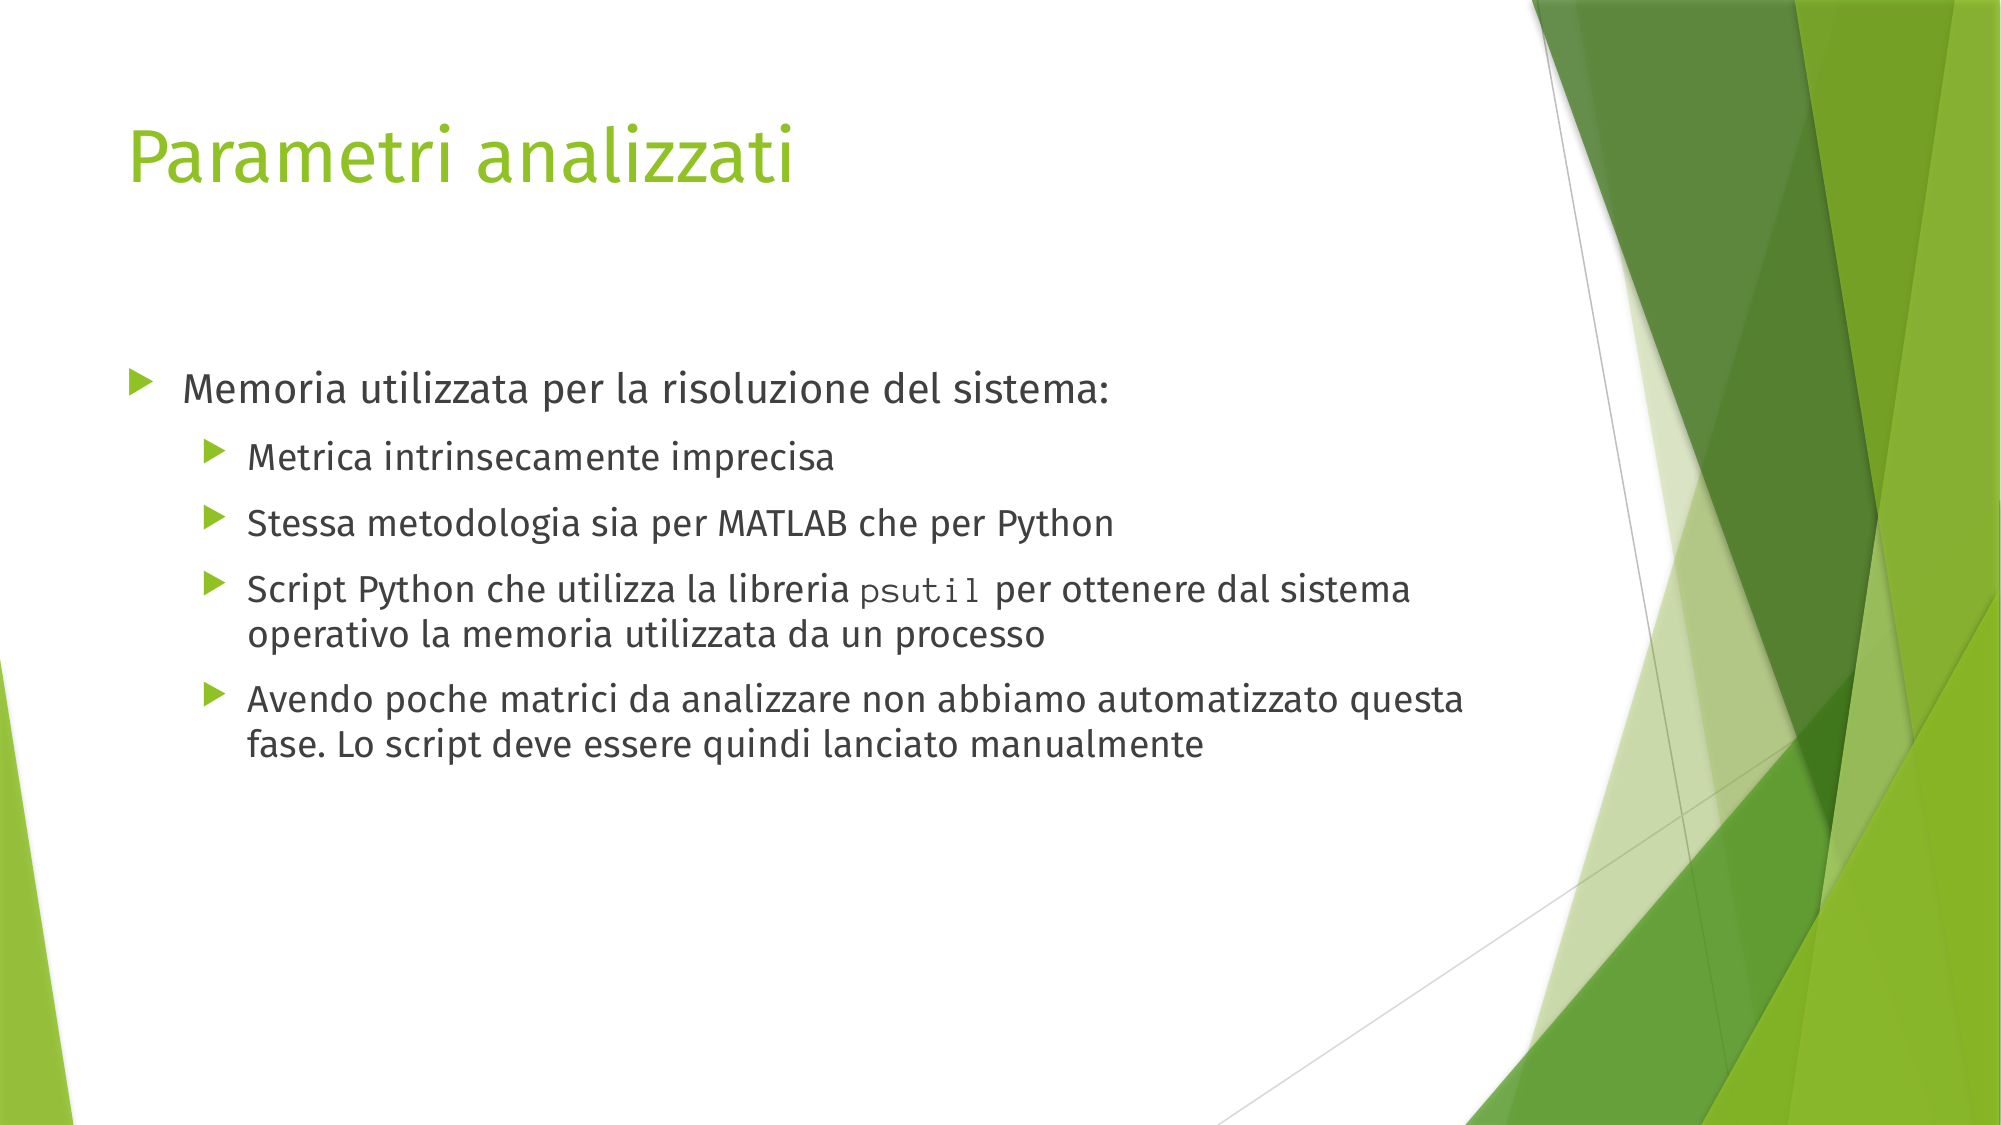

# Parametri analizzati
Memoria utilizzata per la risoluzione del sistema:
Metrica intrinsecamente imprecisa
Stessa metodologia sia per MATLAB che per Python
Script Python che utilizza la libreria psutil per ottenere dal sistema operativo la memoria utilizzata da un processo
Avendo poche matrici da analizzare non abbiamo automatizzato questa fase. Lo script deve essere quindi lanciato manualmente